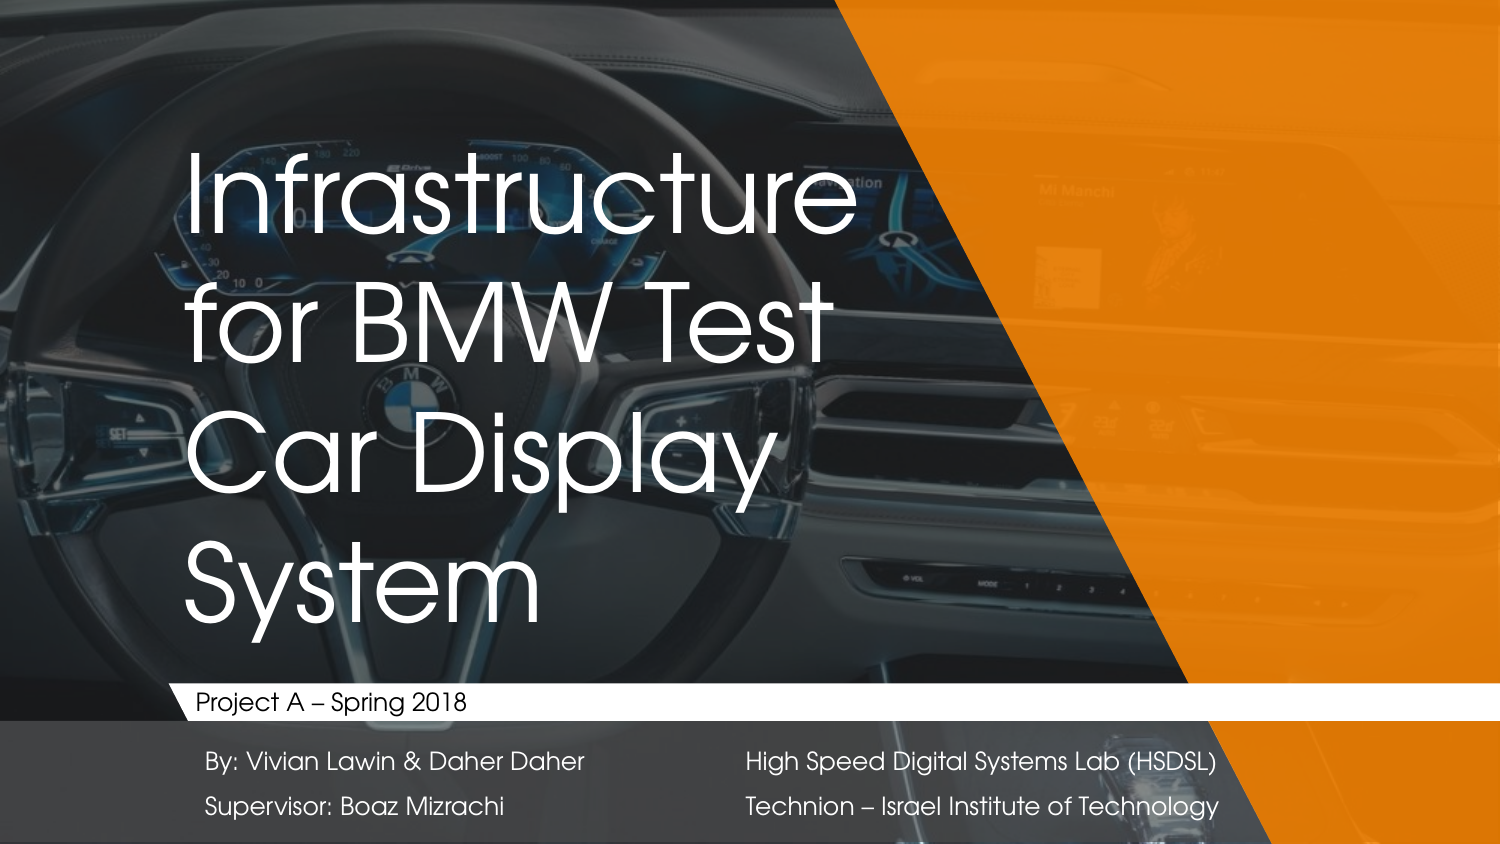

# Infrastructure for BMW Test Car Display System
Project A – Spring 2018
By: Vivian Lawin & Daher Daher	             High Speed Digital Systems Lab (HSDSL)
Supervisor: Boaz Mizrachi	             Technion – Israel Institute of Technology